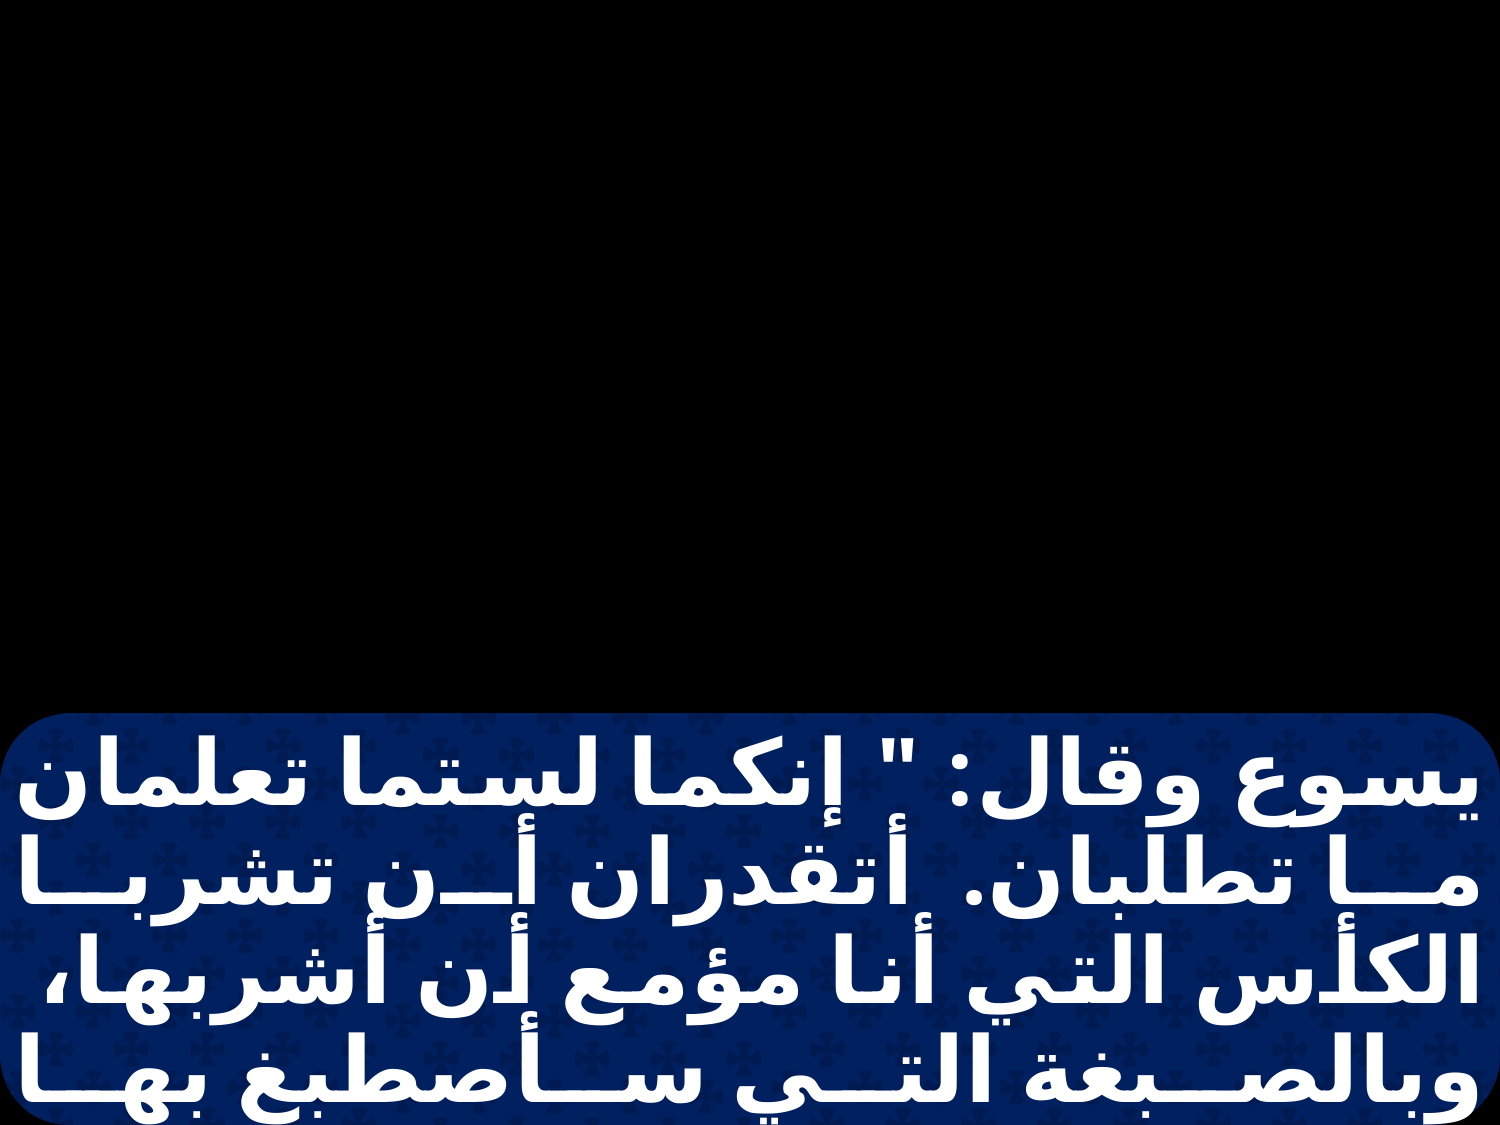

يسوع وقال: " إنكما لستما تعلمان ما تطلبان.  أتقدران أن تشربا الكأس التي أنا مؤمع أن أشربها،  وبالصبغة التي سأصطبغ بها تصطبغان؟" فقالا له:  " إننا لقادران ". فقال لهما يسوع: " أما الكأس